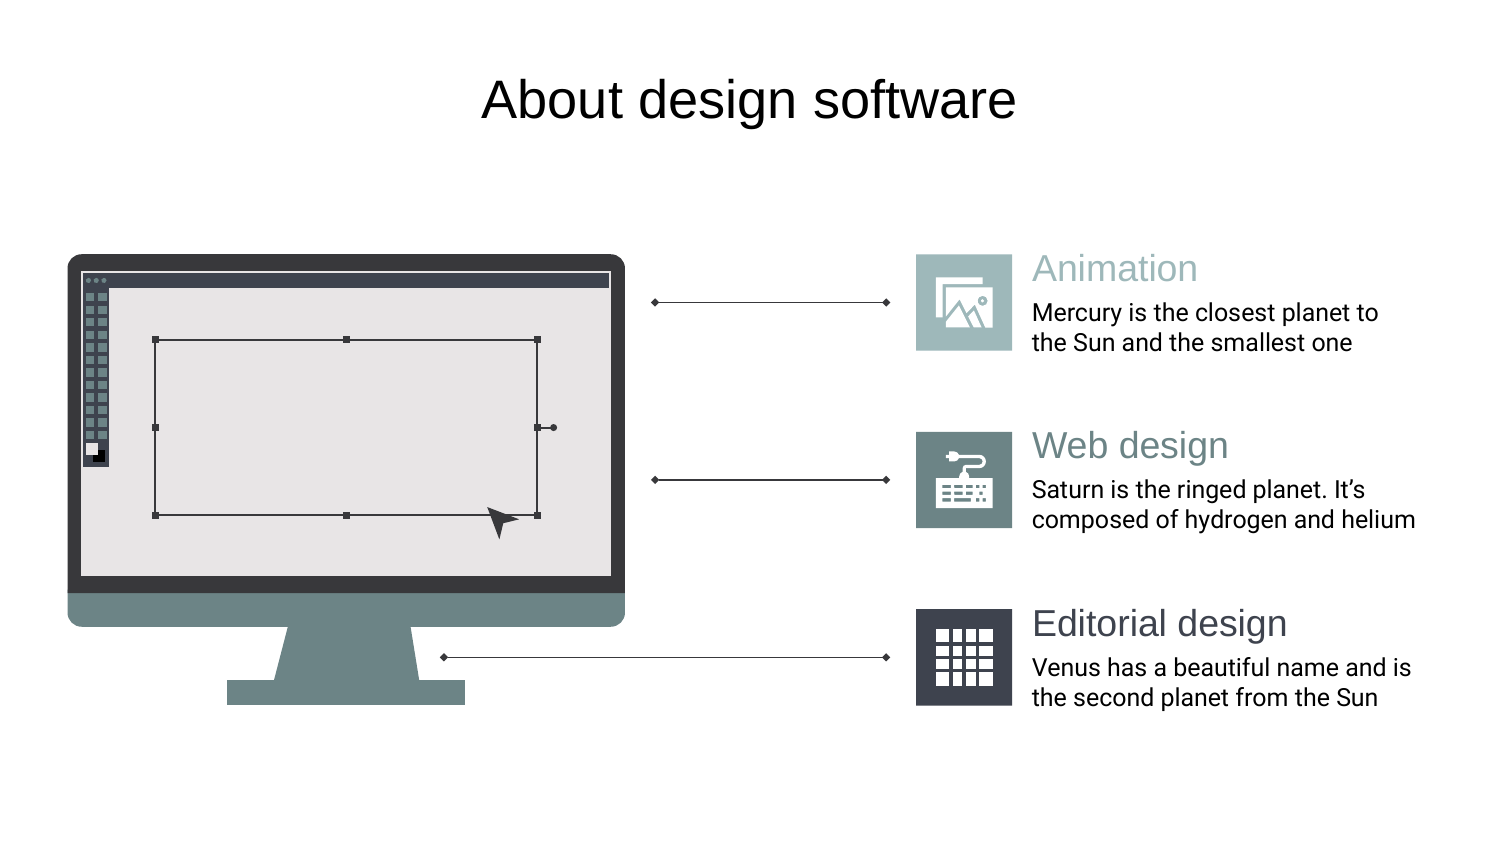

# About design software
Animation

Mercury is the closest planet to the Sun and the smallest one

Web design

Saturn is the ringed planet. It’s composed of hydrogen and helium

Editorial design

Venus has a beautiful name and is the second planet from the Sun